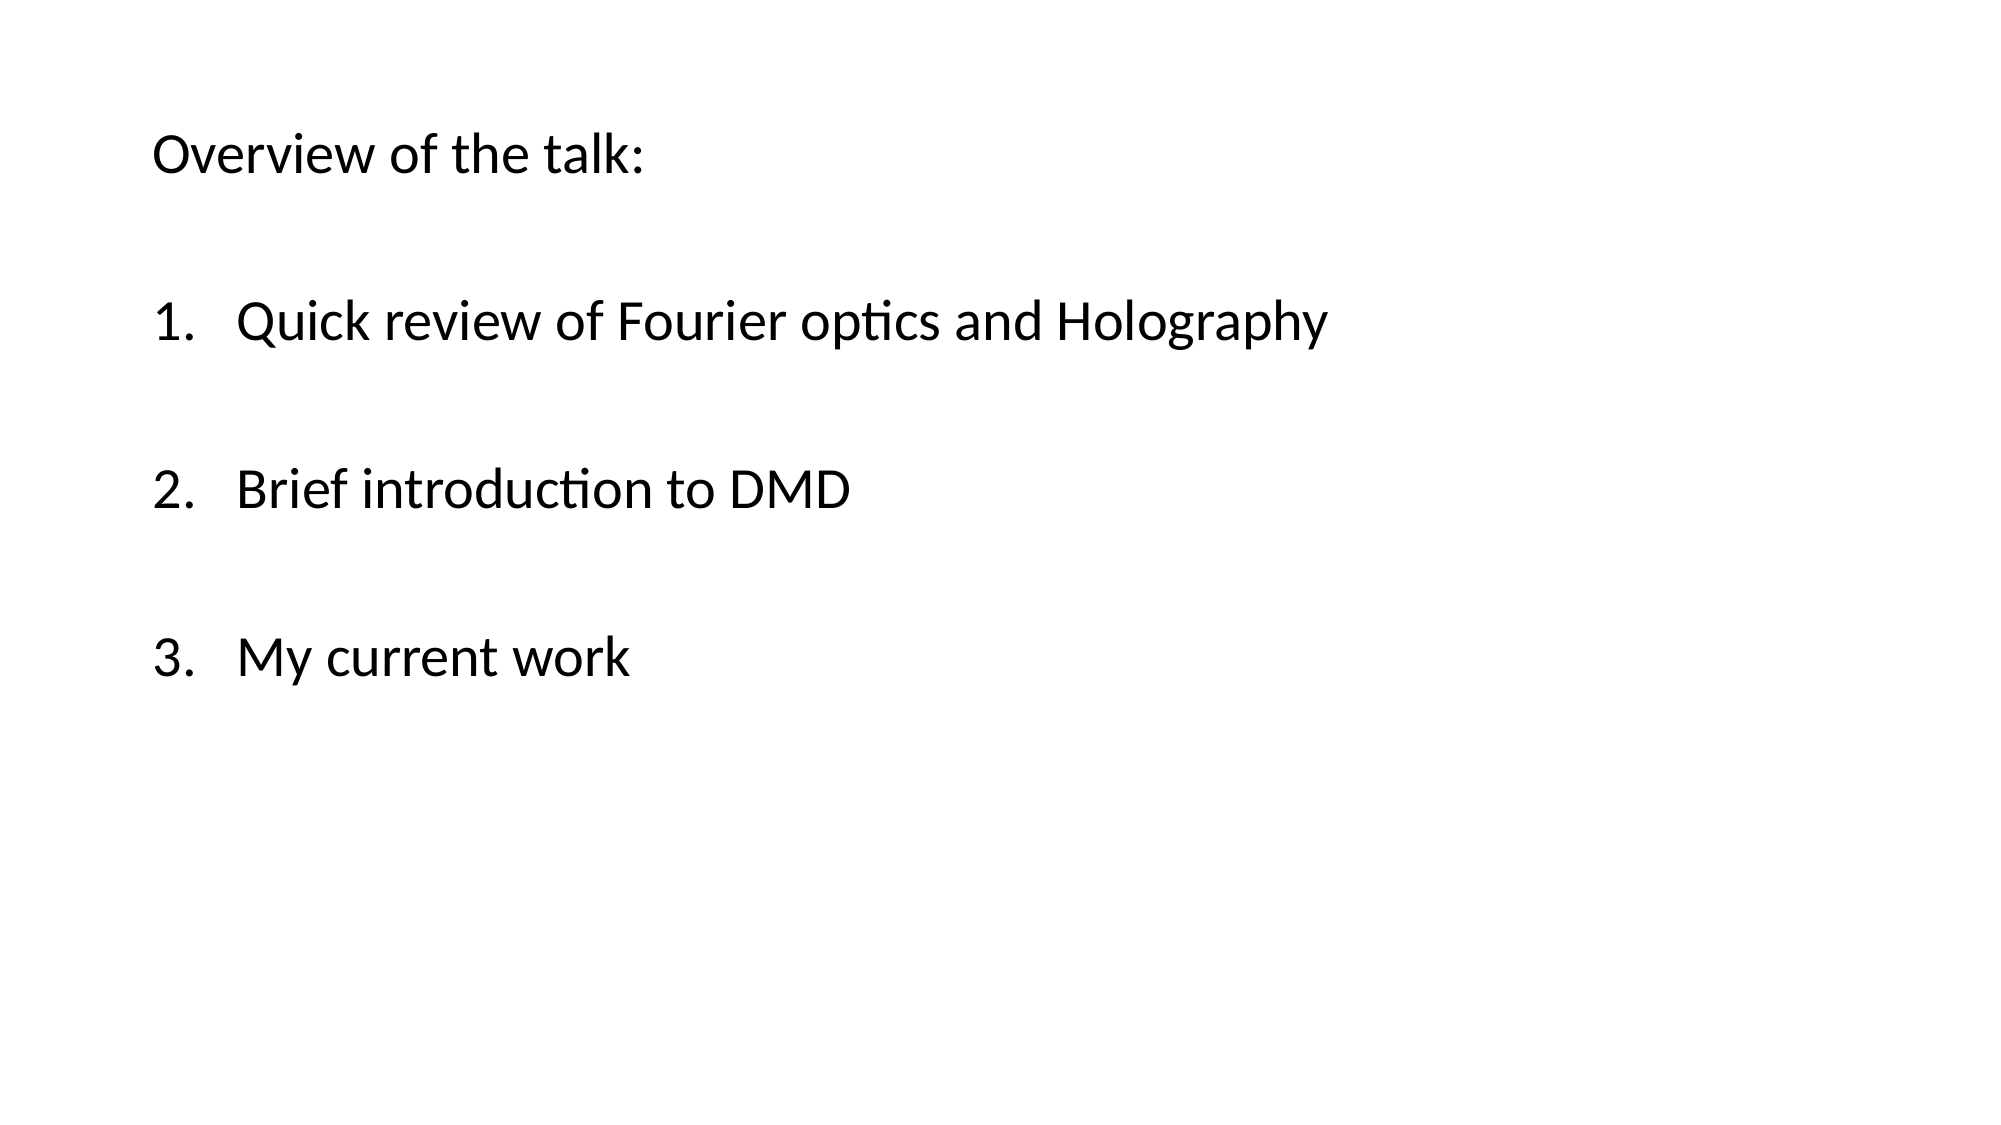

Overview of the talk:

Quick review of Fourier optics and Holography

Brief introduction to DMD

My current work